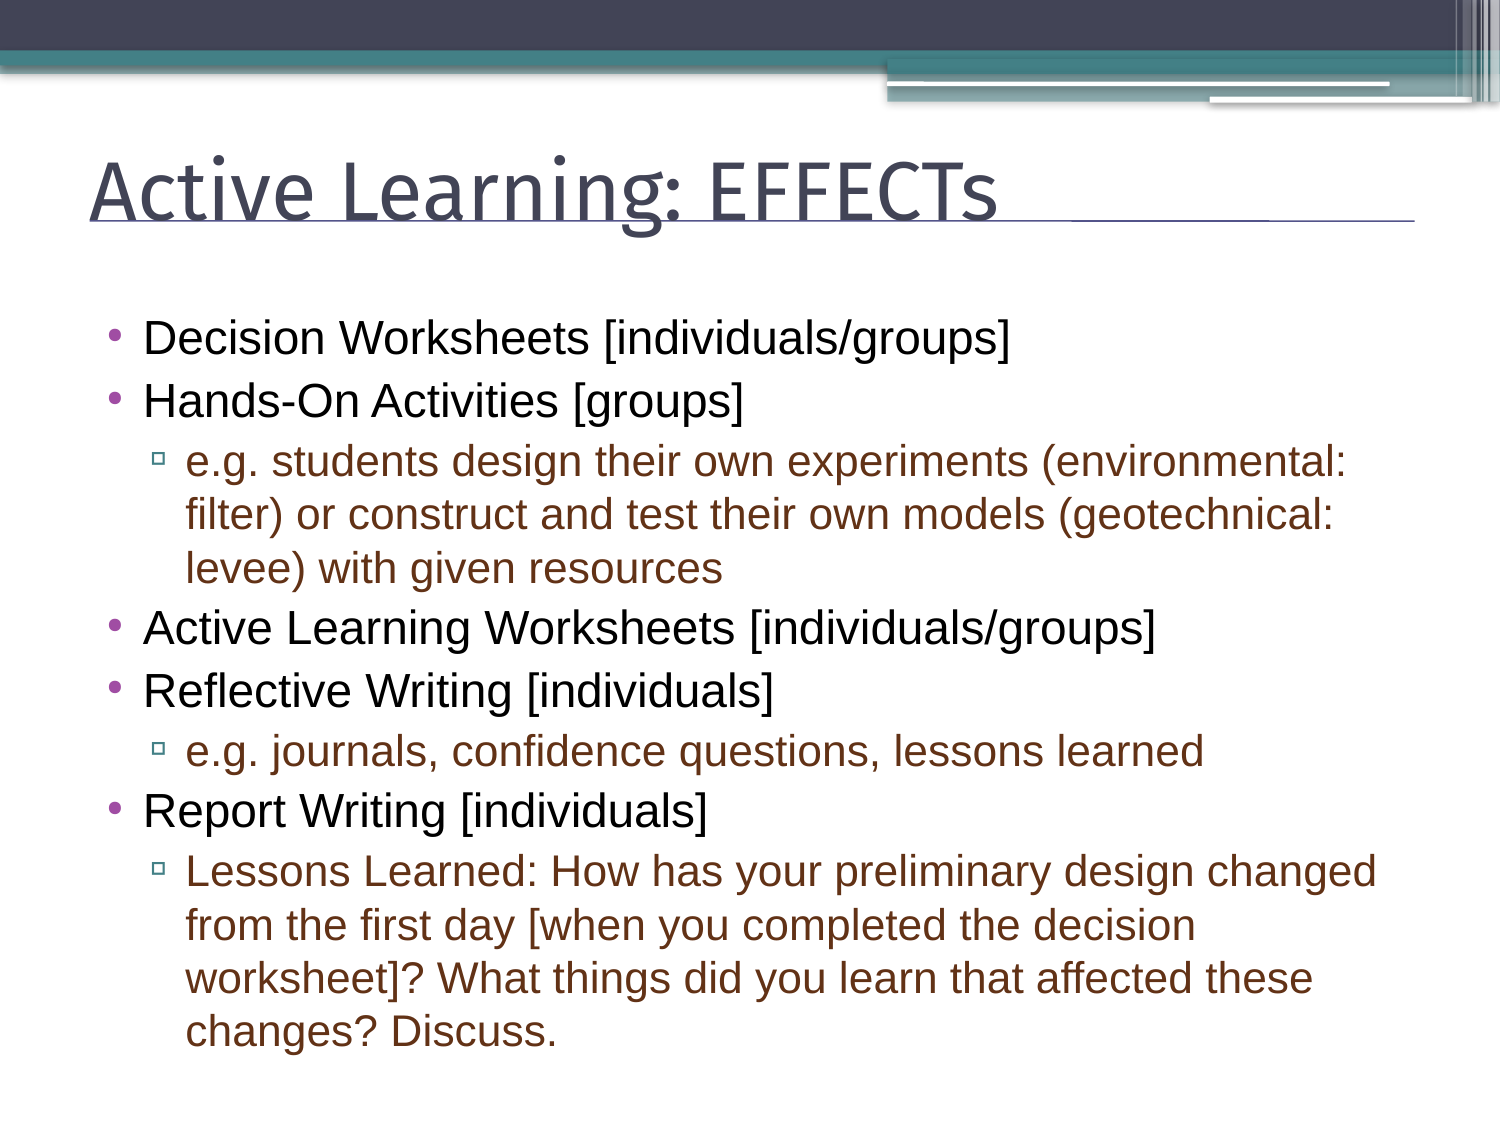

# Active Learning: EFFECTs
Decision Worksheets [individuals/groups]
Hands-On Activities [groups]
e.g. students design their own experiments (environmental: filter) or construct and test their own models (geotechnical: levee) with given resources
Active Learning Worksheets [individuals/groups]
Reflective Writing [individuals]
e.g. journals, confidence questions, lessons learned
Report Writing [individuals]
Lessons Learned: How has your preliminary design changed from the first day [when you completed the decision worksheet]? What things did you learn that affected these changes? Discuss.